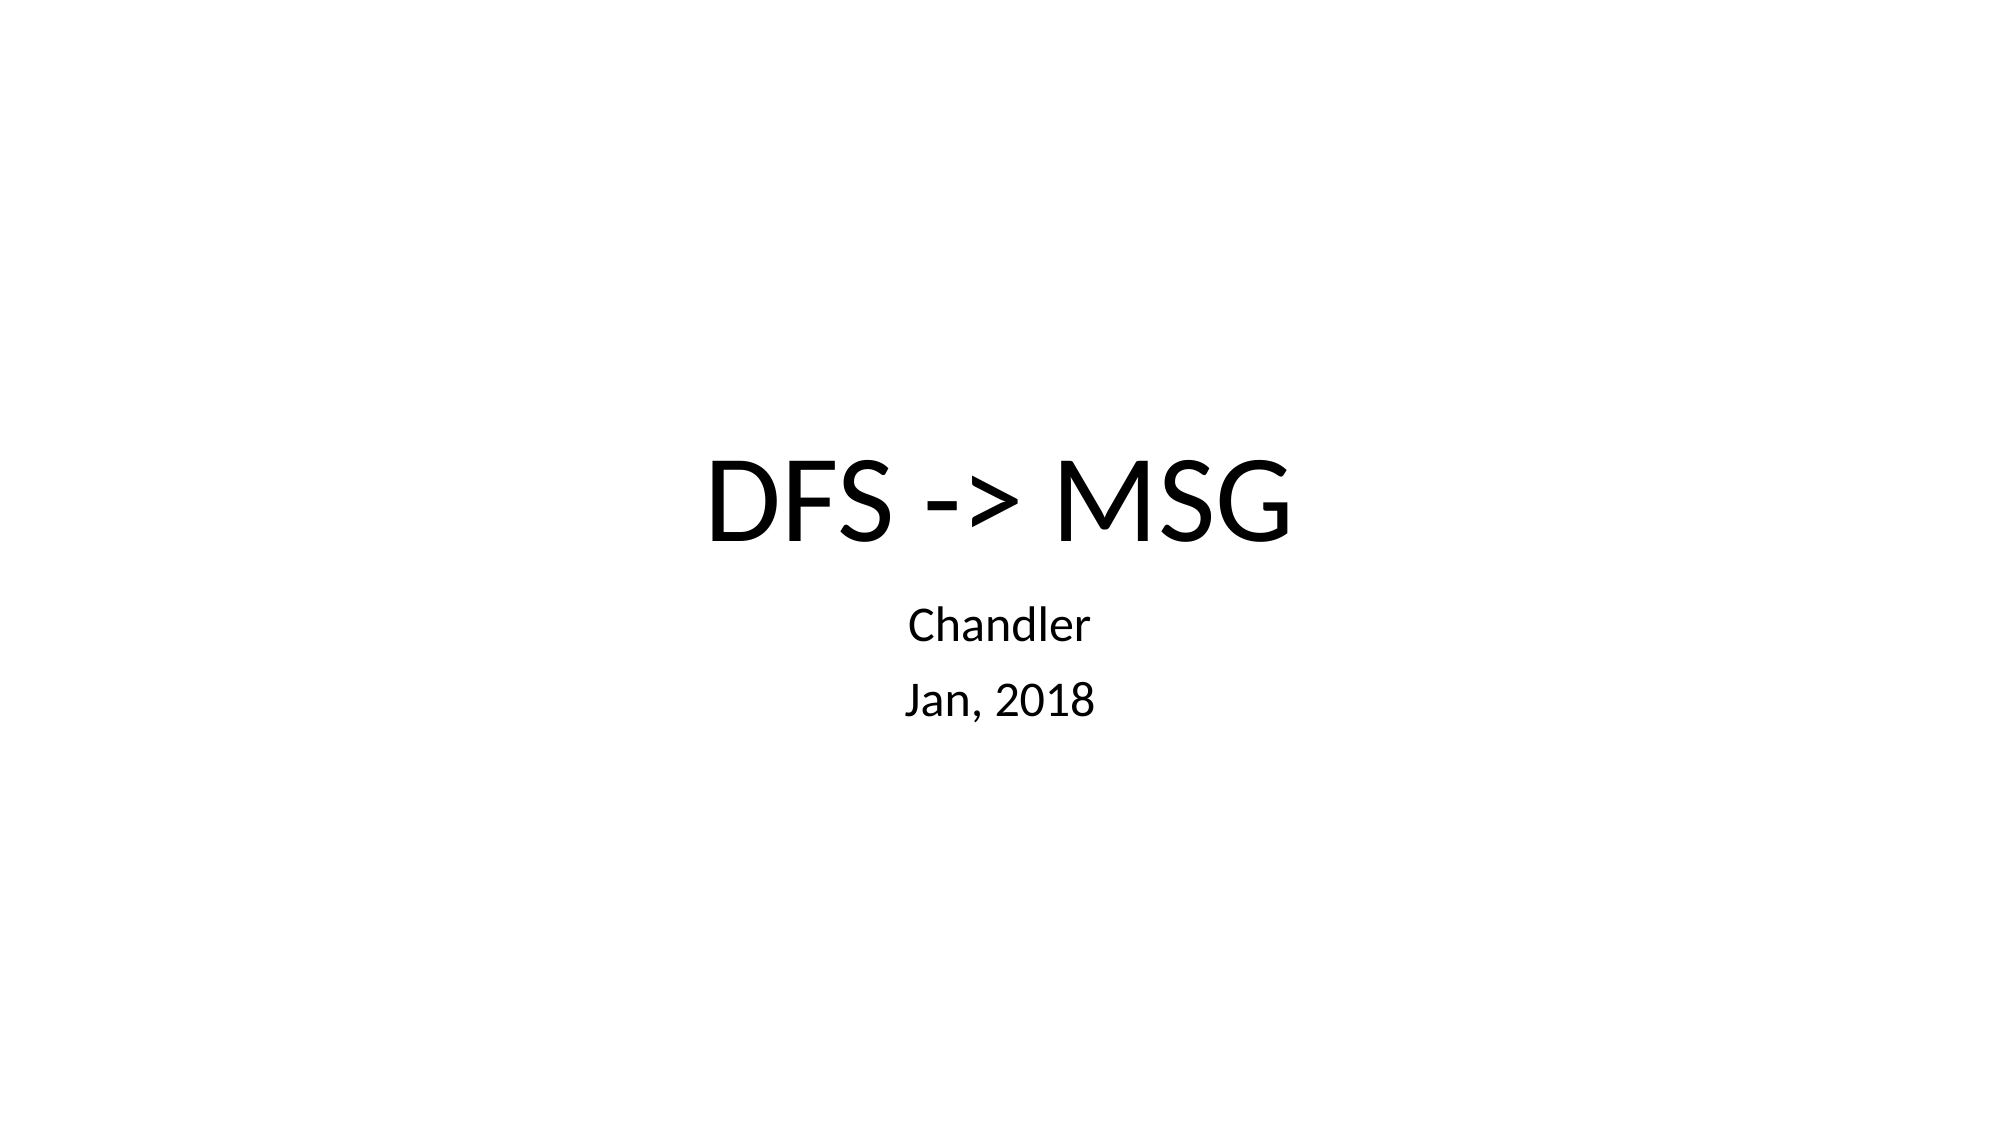

# DFS -> MSG
Chandler
Jan, 2018